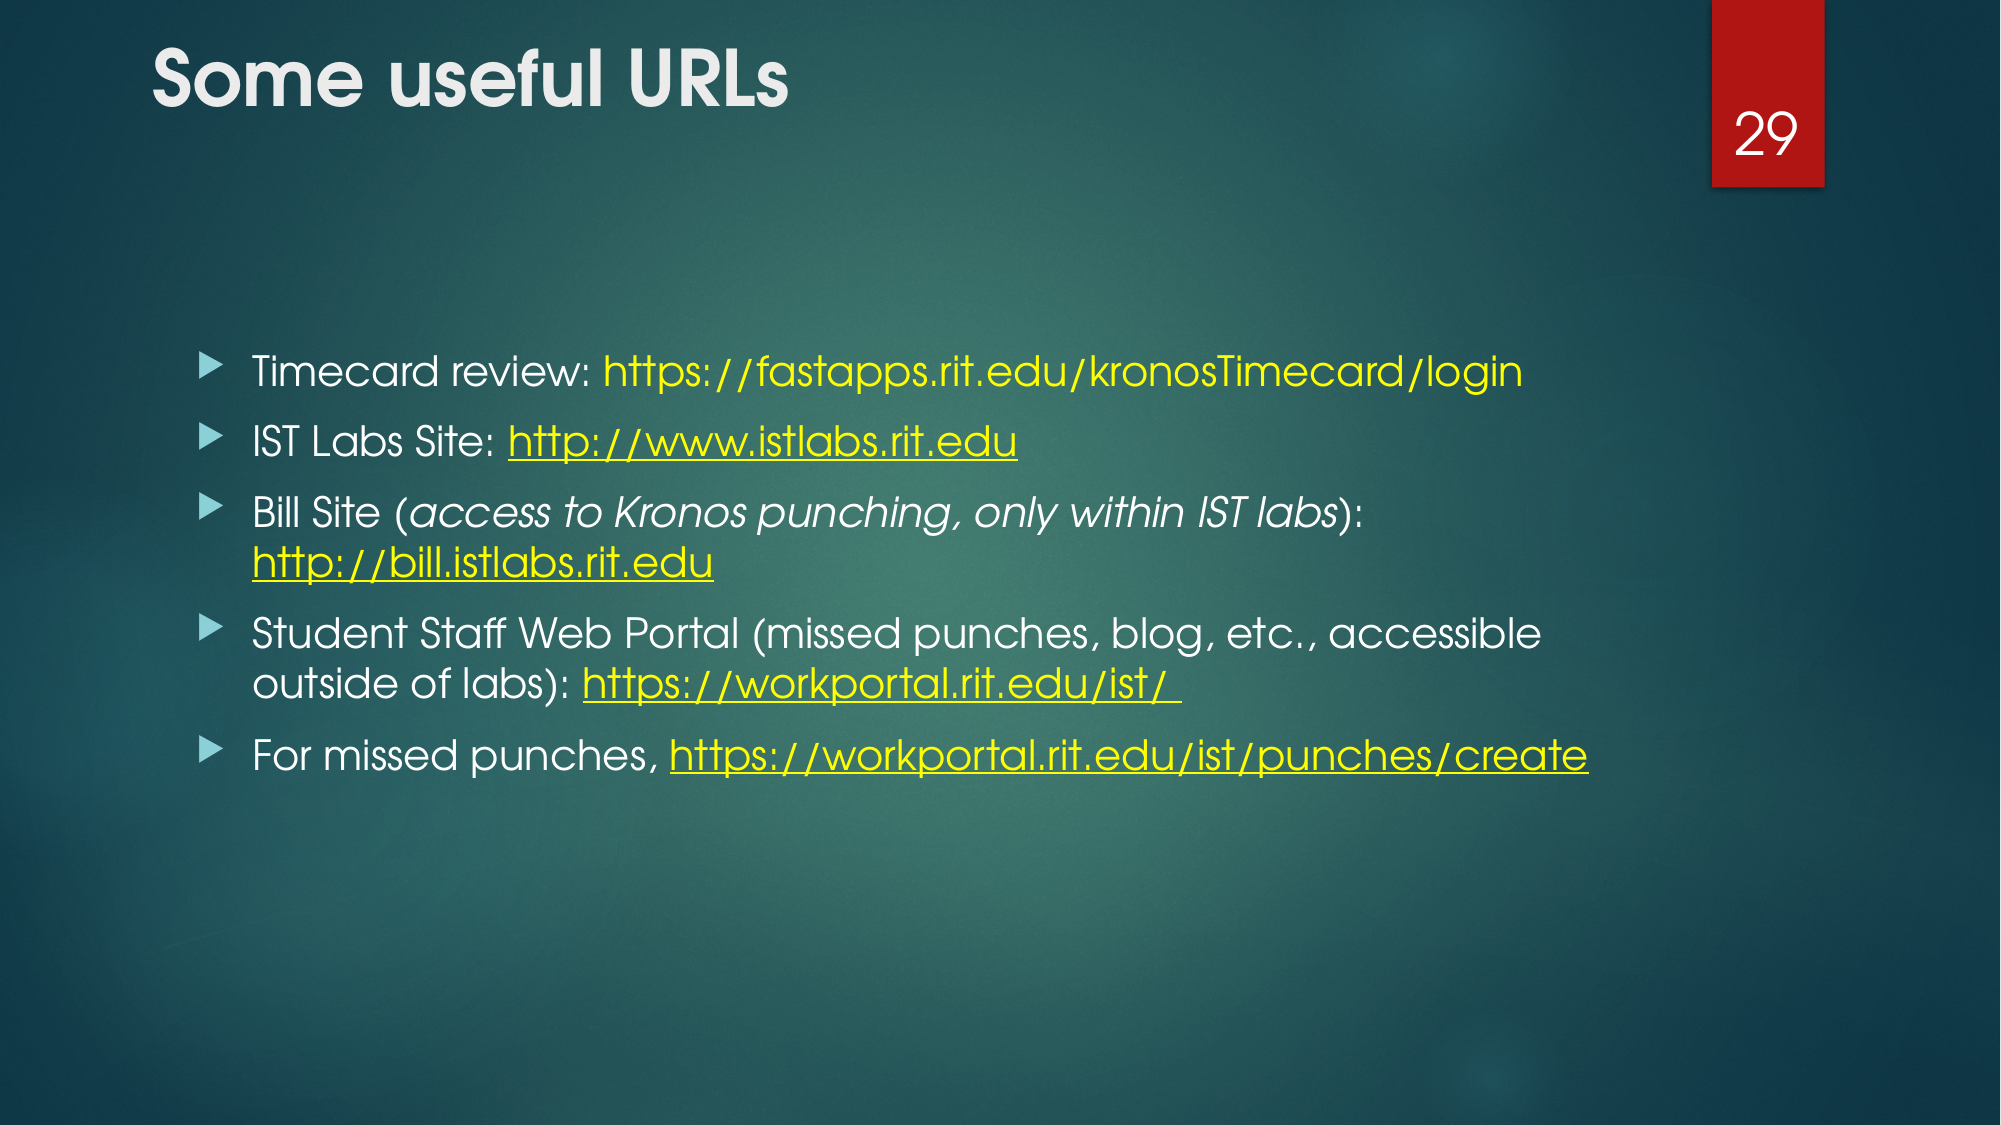

# Some useful URLs
29
Timecard review: https://fastapps.rit.edu/kronosTimecard/login
IST Labs Site: http://www.istlabs.rit.edu
Bill Site (access to Kronos punching, only within IST labs): http://bill.istlabs.rit.edu
Student Staff Web Portal (missed punches, blog, etc., accessible outside of labs): https://workportal.rit.edu/ist/
For missed punches, https://workportal.rit.edu/ist/punches/create